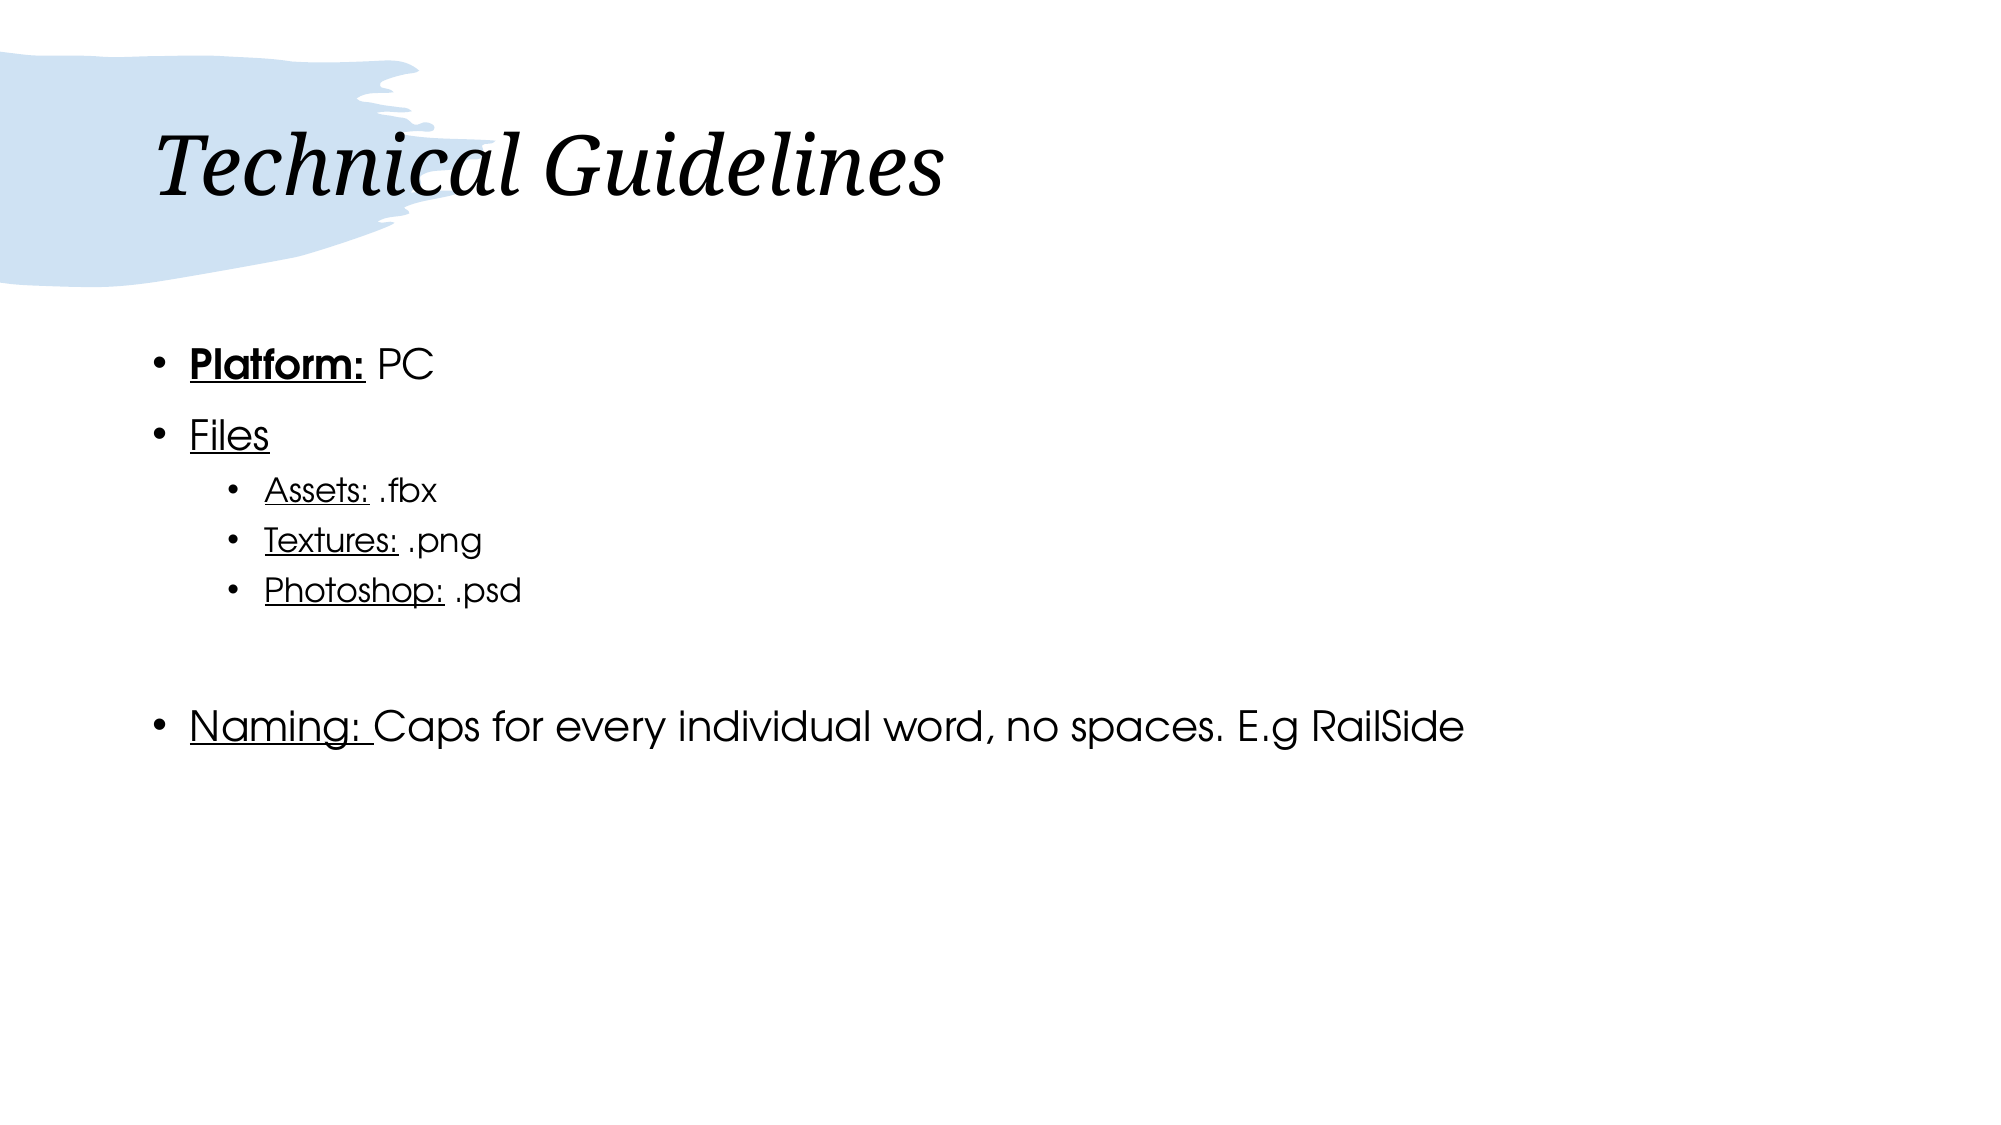

# Technical Guidelines
Platform: PC
Files
Assets: .fbx
Textures: .png
Photoshop: .psd

Naming: Caps for every individual word, no spaces. E.g RailSide